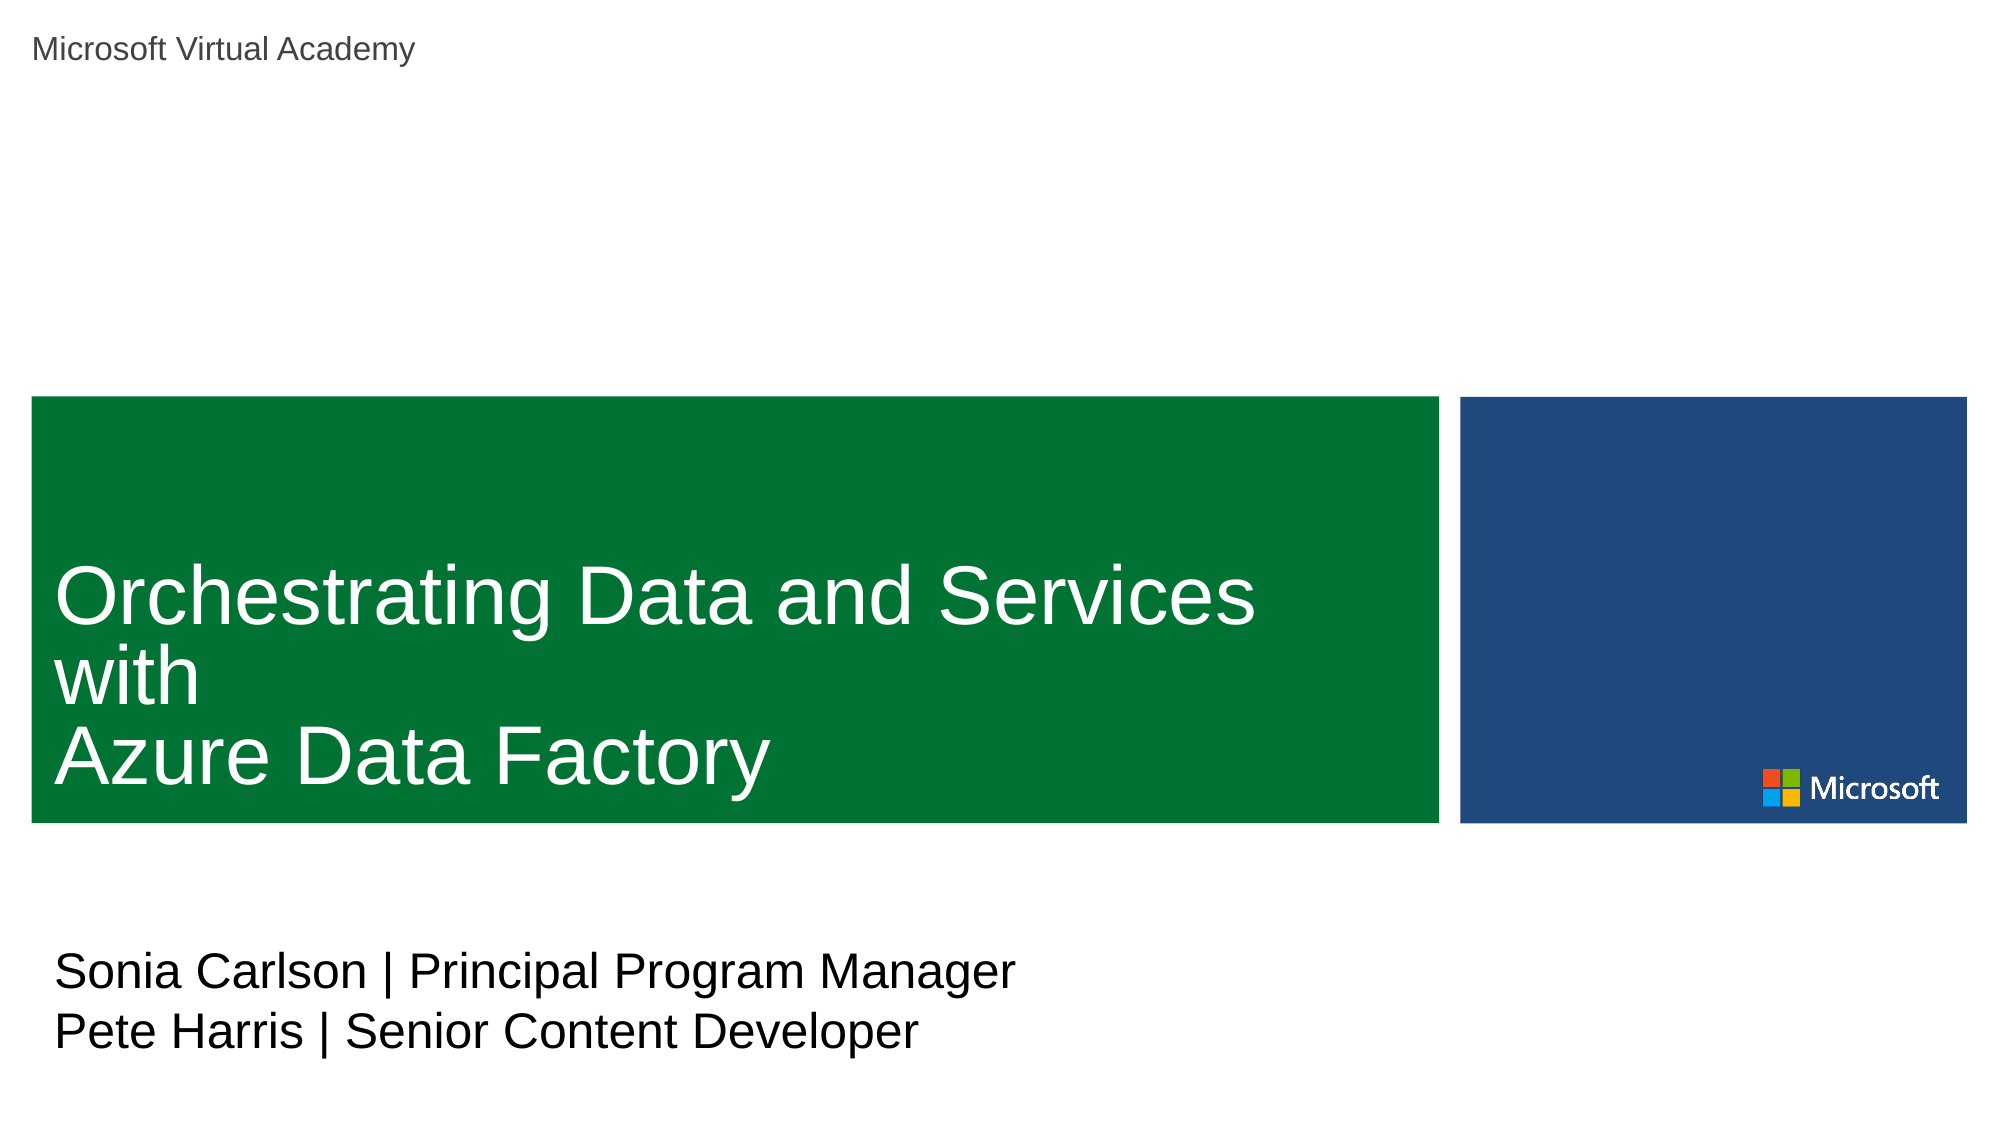

# Orchestrating Data and Services with Azure Data Factory
Sonia Carlson | Principal Program Manager
Pete Harris | Senior Content Developer